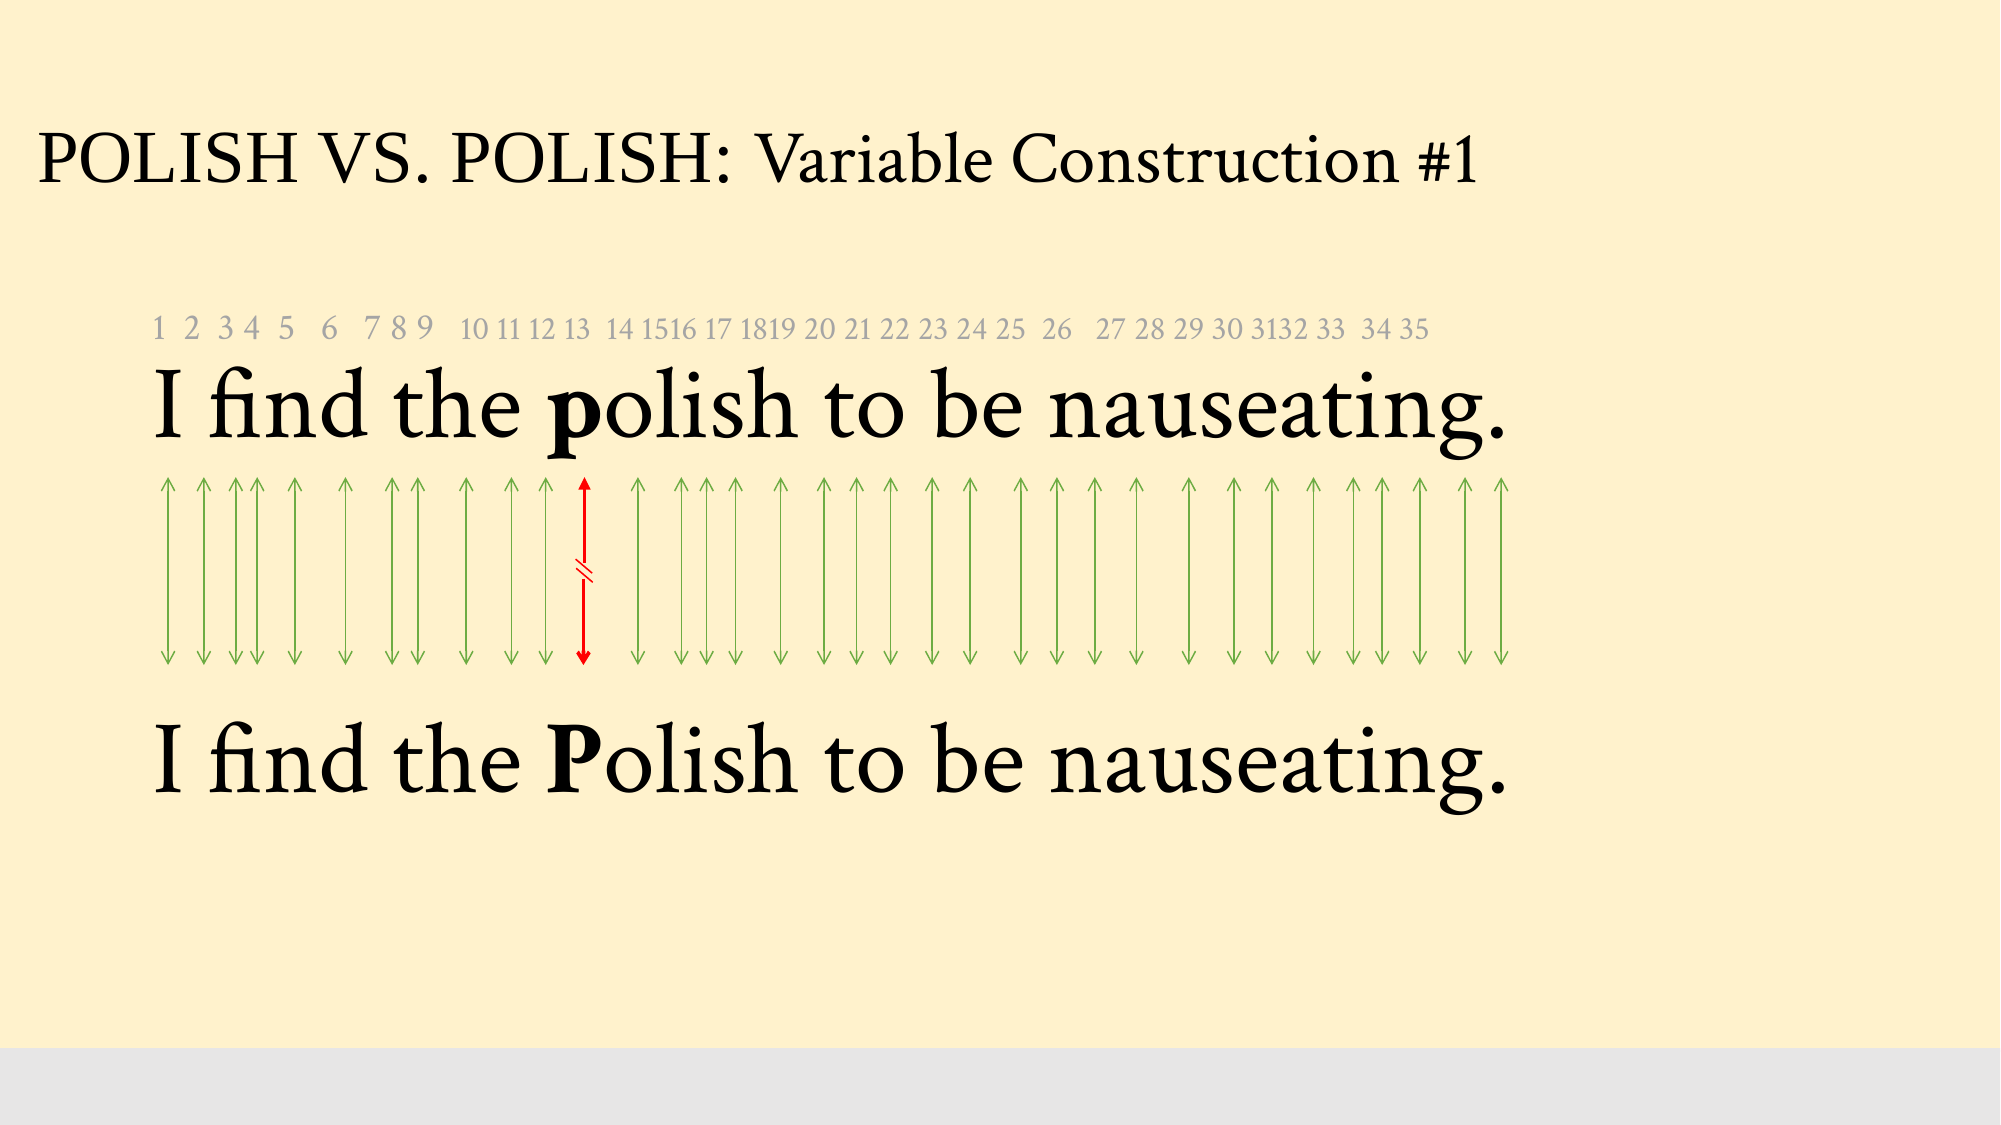

polish vs. Polish: Variable Construction #1
1  2  3 4  5   6   7 8 9   10 11 12 13  14 1516 17 1819 20 21 22 23 24 25  26   27 28 29 30 3132 33  34 35
I find the polish to be nauseating.

I find the Polish to be nauseating.